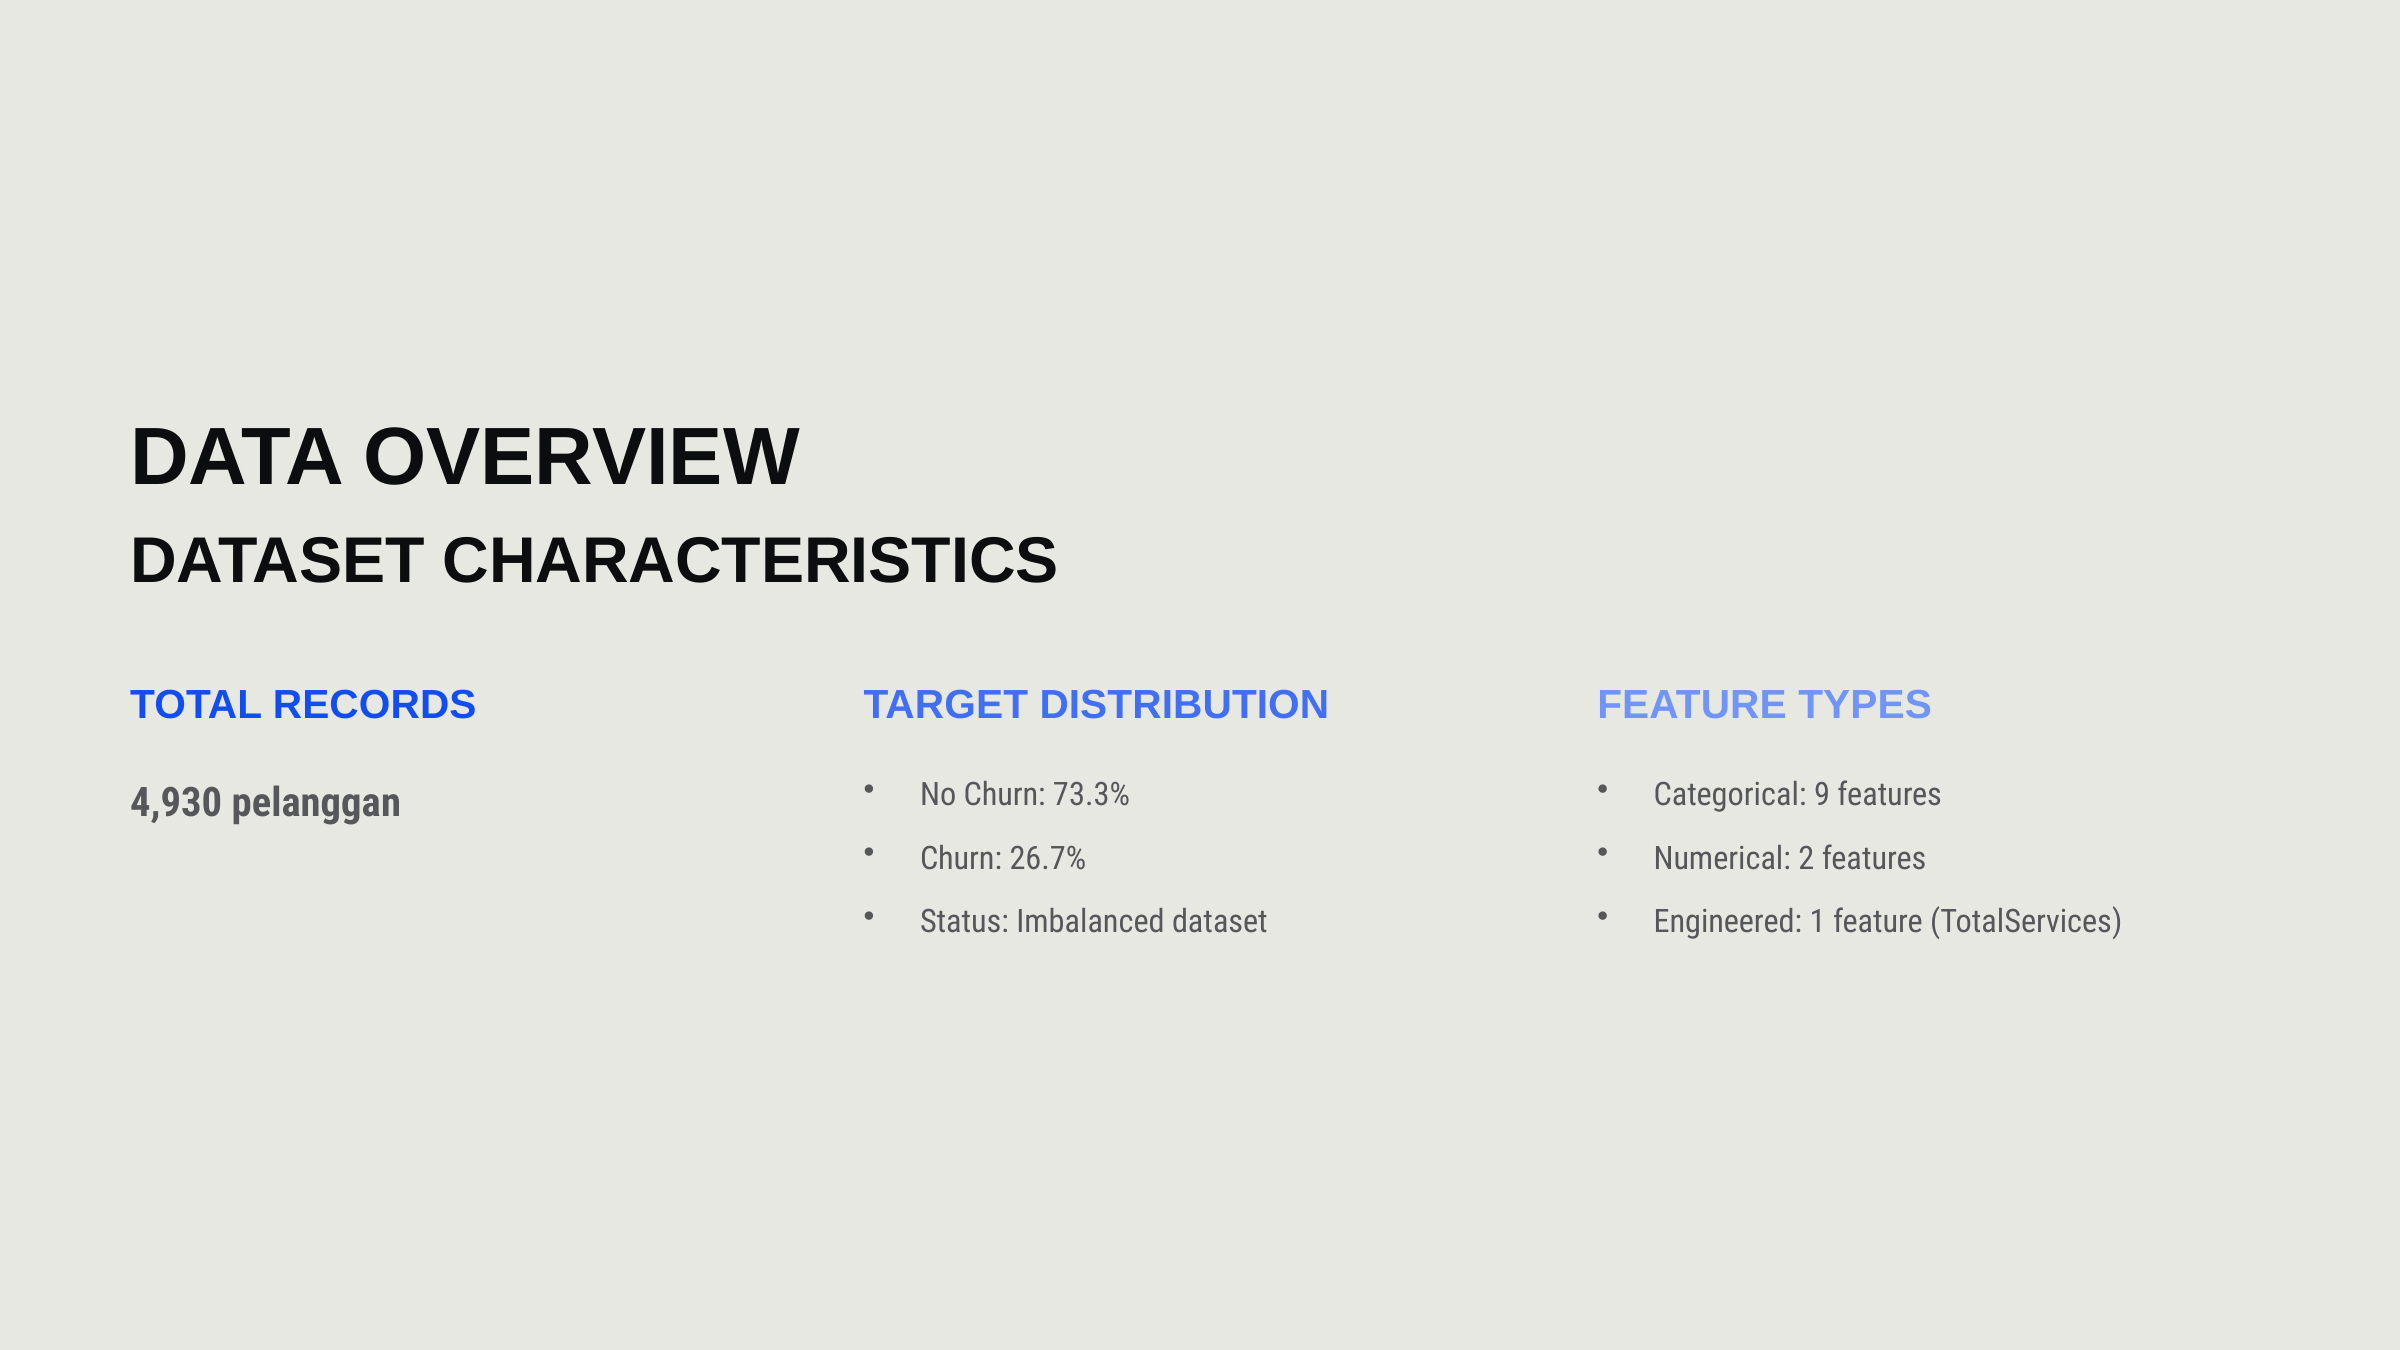

DATA OVERVIEW
DATASET CHARACTERISTICS
TOTAL RECORDS
TARGET DISTRIBUTION
FEATURE TYPES
4,930 pelanggan
No Churn: 73.3%
Categorical: 9 features
Churn: 26.7%
Numerical: 2 features
Status: Imbalanced dataset
Engineered: 1 feature (TotalServices)